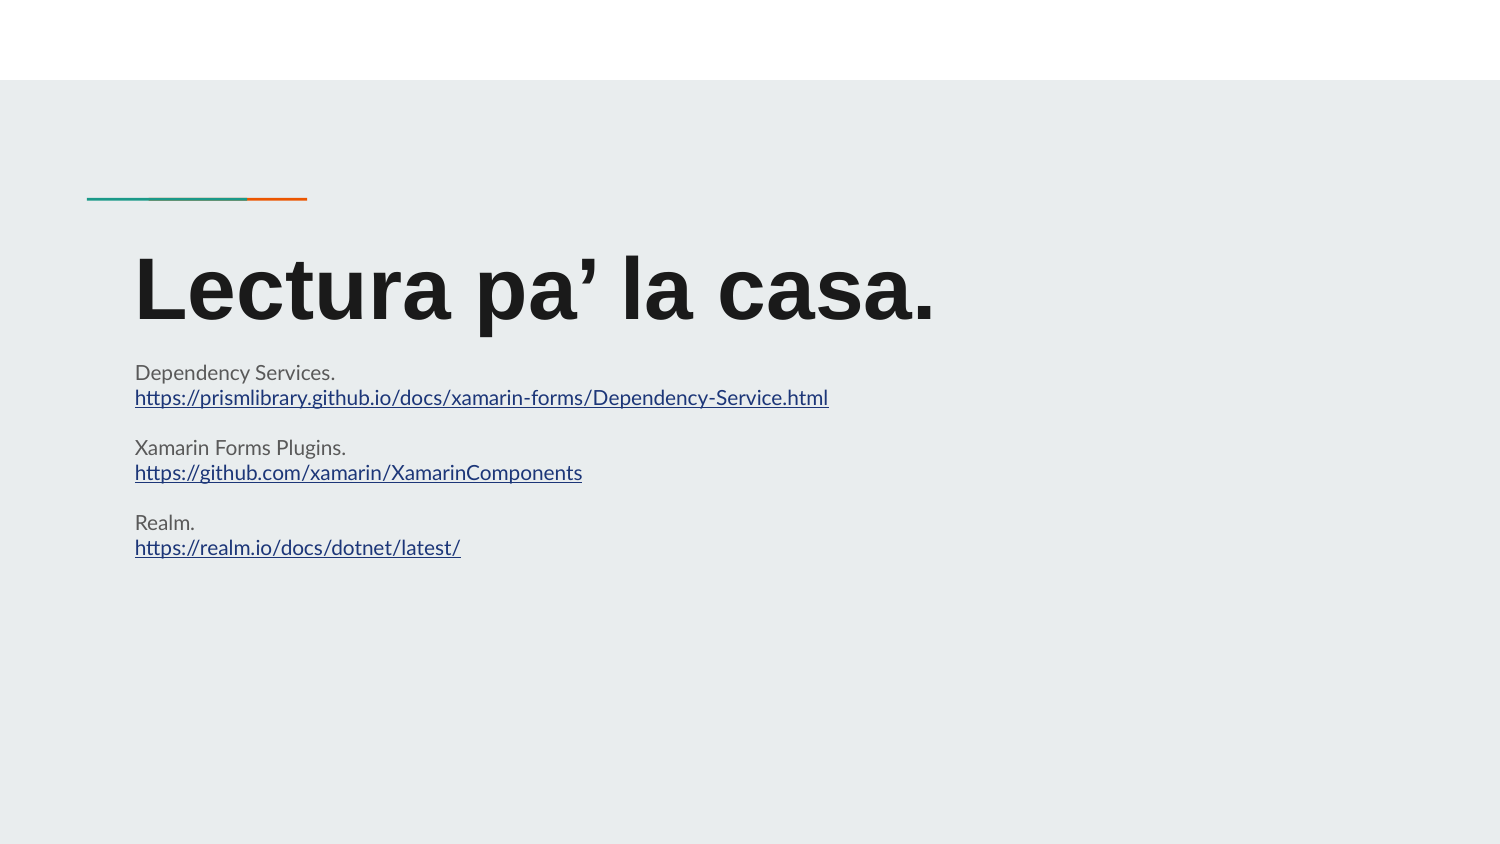

# Lectura pa’ la casa.
Dependency Services.
https://prismlibrary.github.io/docs/xamarin-forms/Dependency-Service.html

Xamarin Forms Plugins.
https://github.com/xamarin/XamarinComponents

Realm.
https://realm.io/docs/dotnet/latest/